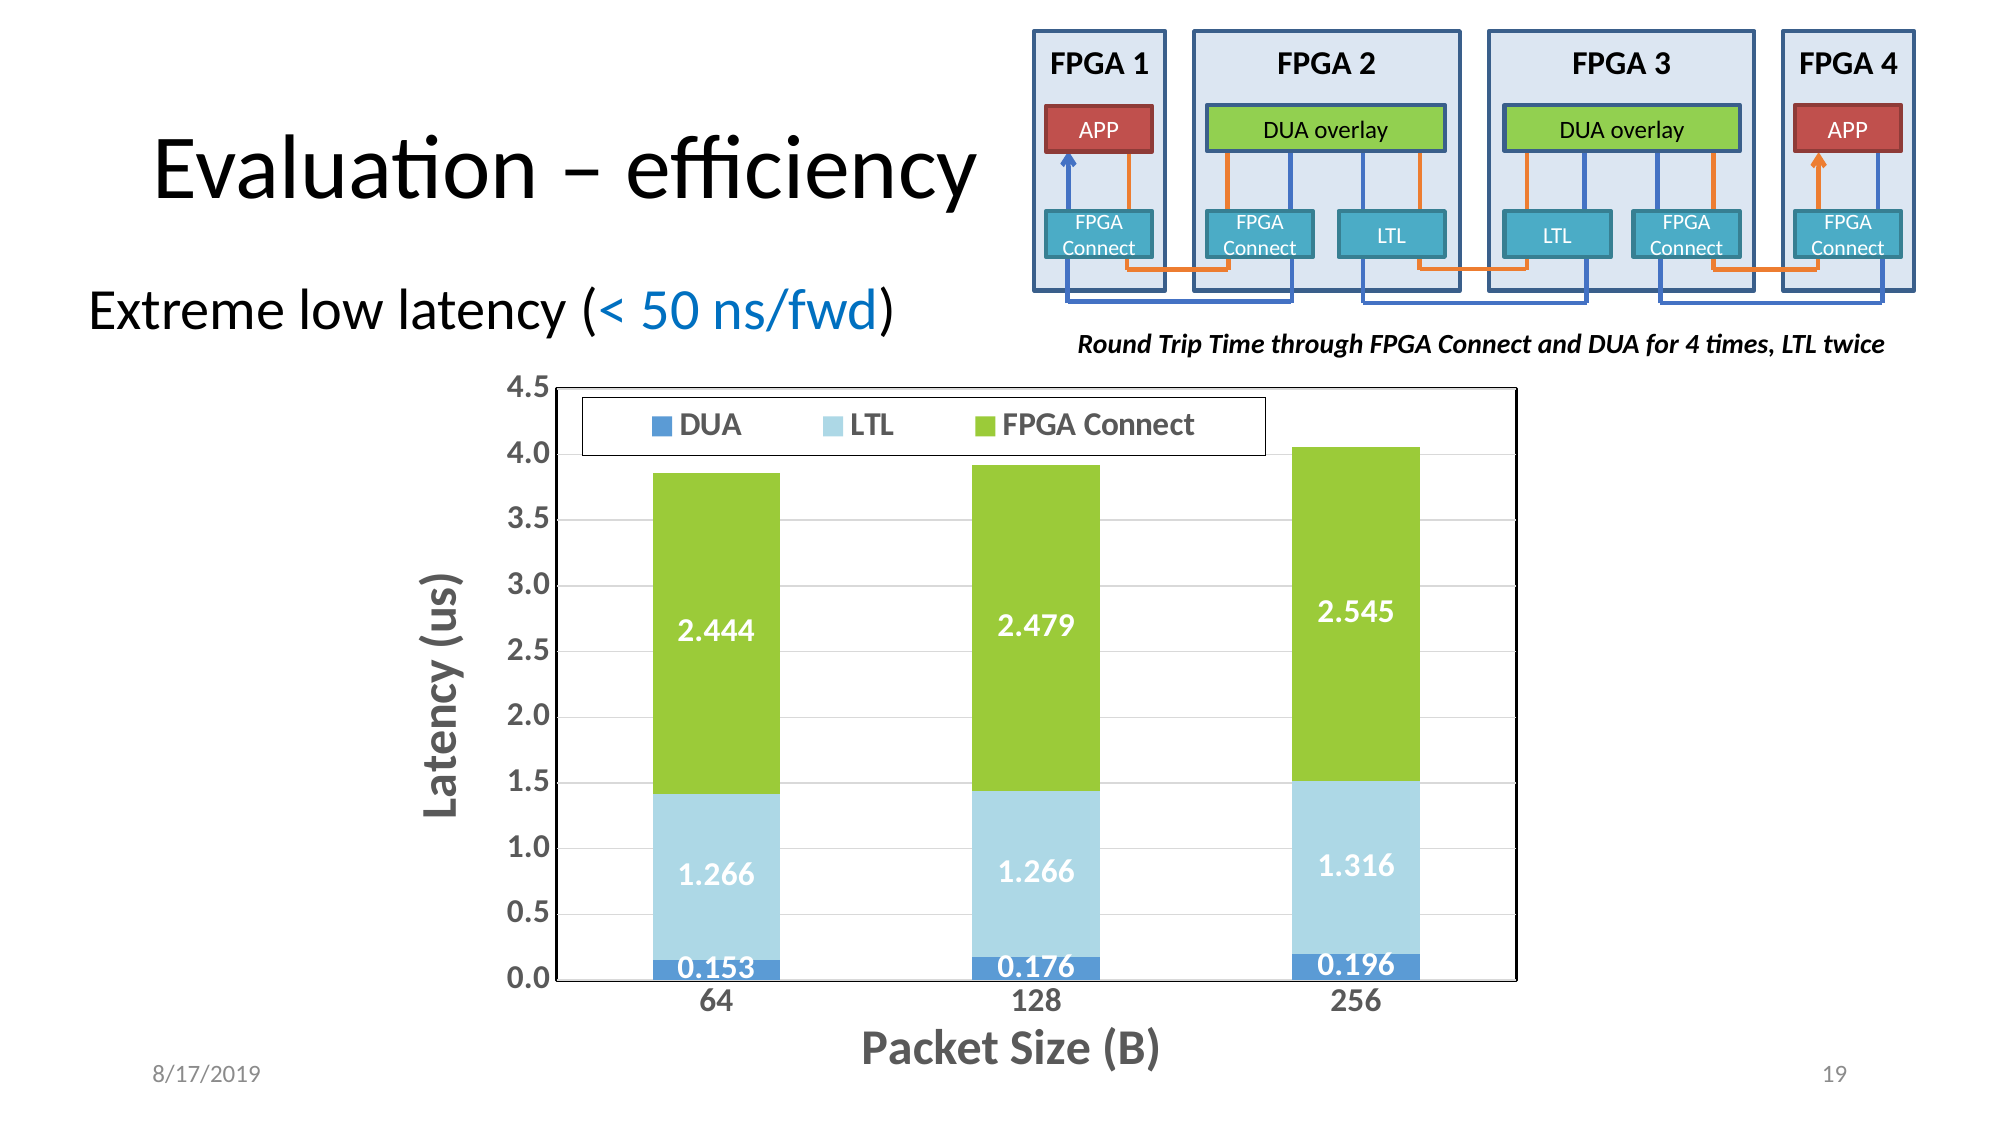

FPGA 1

FPGA 2

FPGA 3

FPGA 4

DUA overlay
DUA overlay
APP
APP
FPGA Connect
FPGA Connect
LTL
LTL
FPGA Connect
FPGA Connect
# Evaluation – efficiency
Extreme low latency (< 50 ns/fwd)
Round Trip Time through FPGA Connect and DUA for 4 times, LTL twice

### Chart

| Category | DUA | LTL | FPGA Connect |
|---|---|---|---|
| 64 | 0.15258300000000036 | 1.266 | 2.443608 |
| 128 | 0.176253 | 1.266 | 2.479156 |
| 256 | 0.19636400000000043 | 1.316 | 2.544844 |
8/17/2019
19